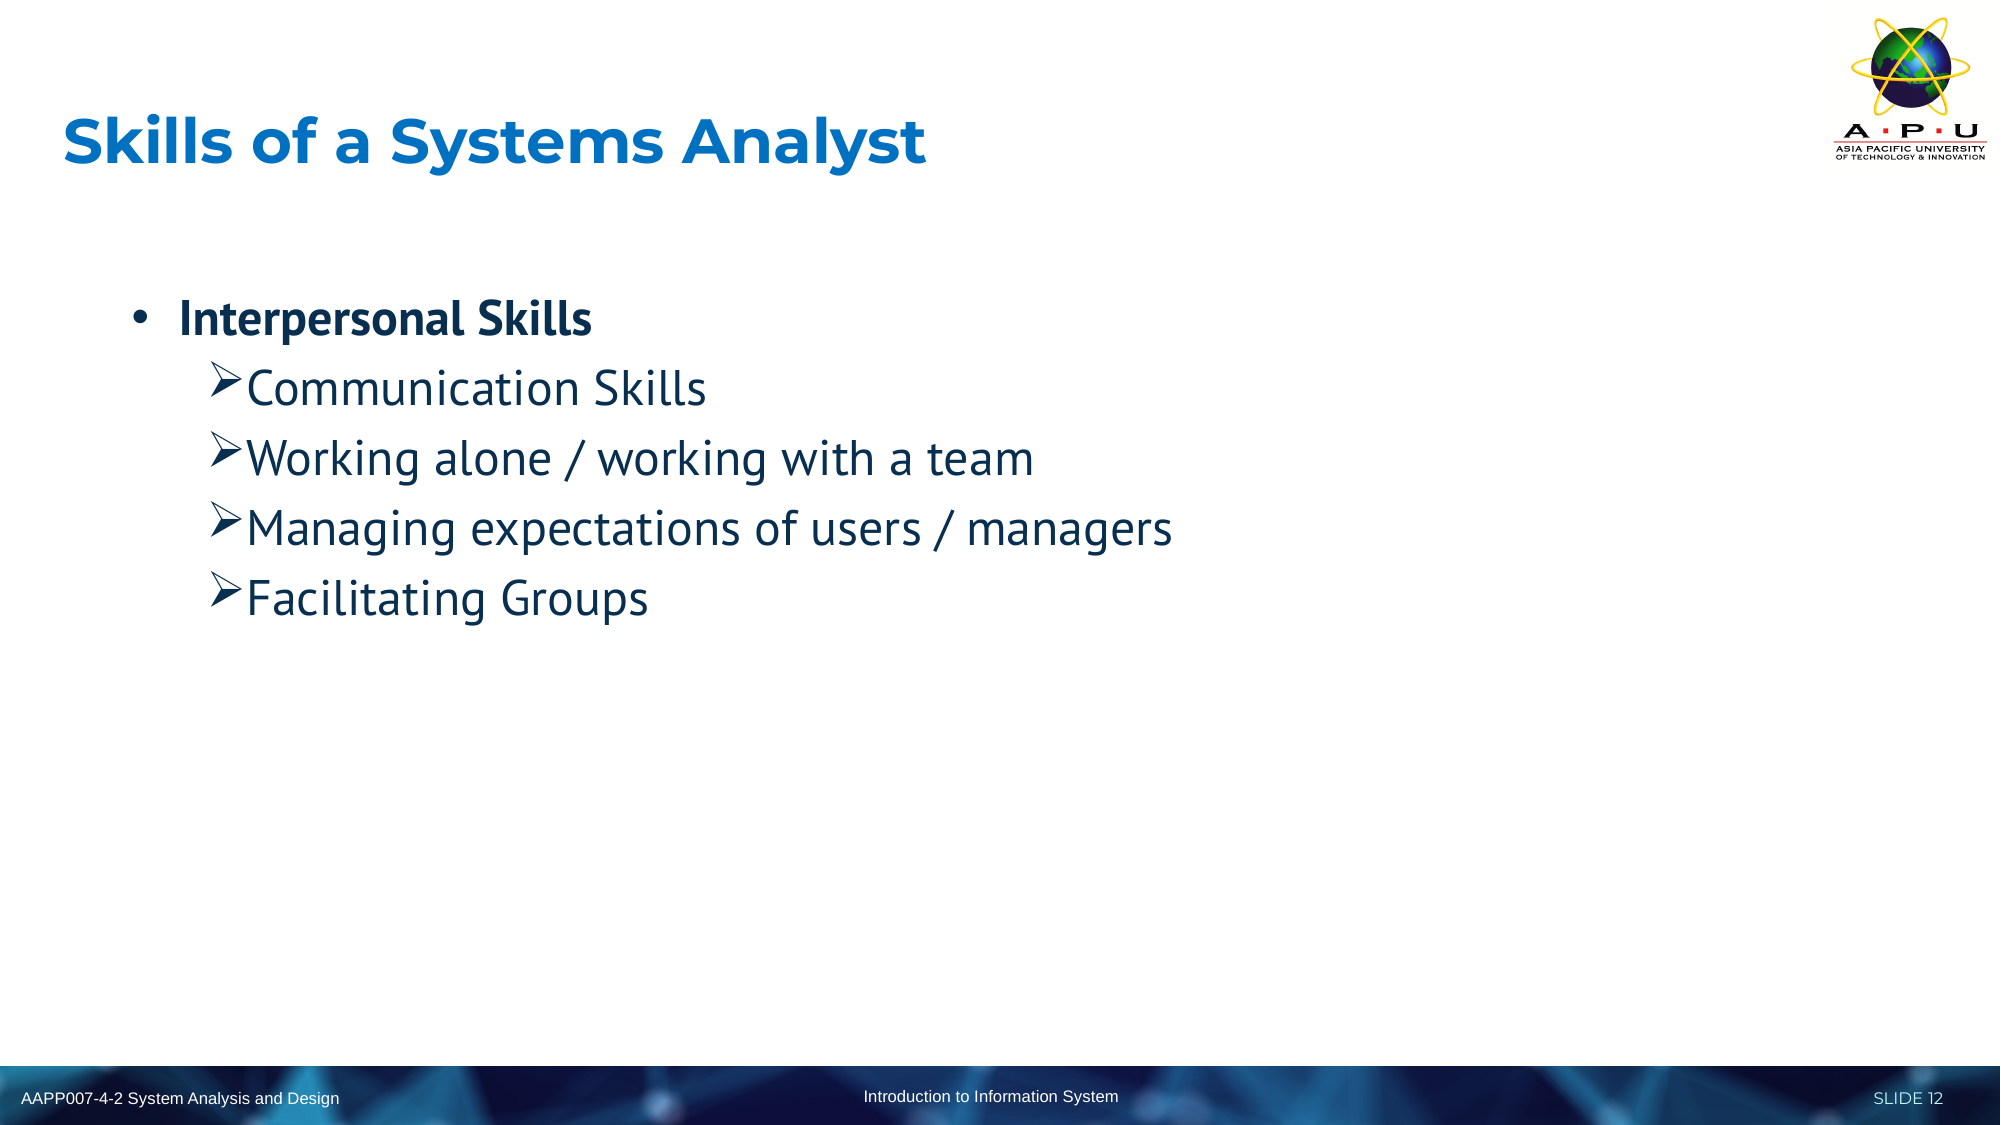

# Skills of a Systems Analyst
Interpersonal Skills
Communication Skills
Working alone / working with a team
Managing expectations of users / managers
Facilitating Groups